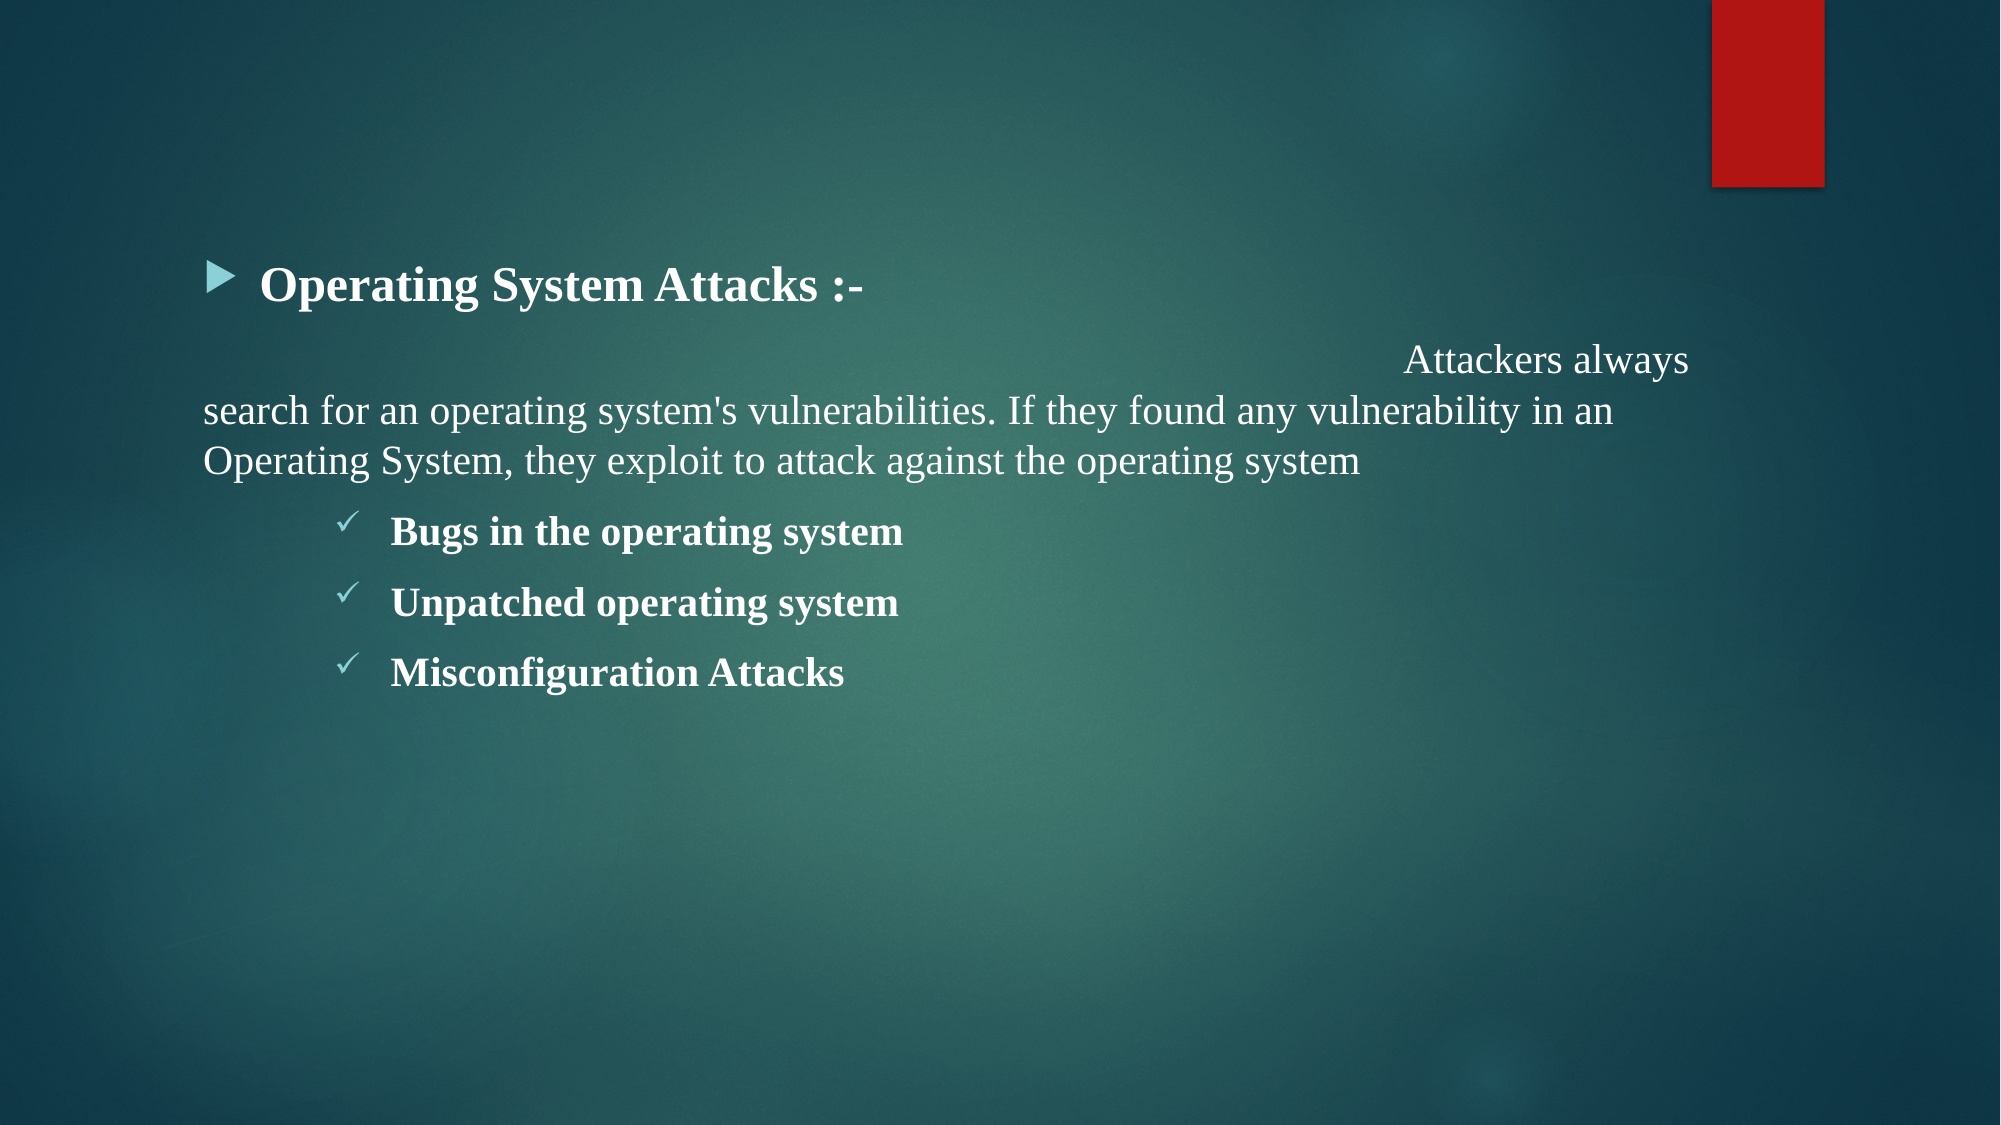

Operating System Attacks :-
								Attackers always search for an operating system's vulnerabilities. If they found any vulnerability in an Operating System, they exploit to attack against the operating system
Bugs in the operating system
Unpatched operating system
Misconfiguration Attacks